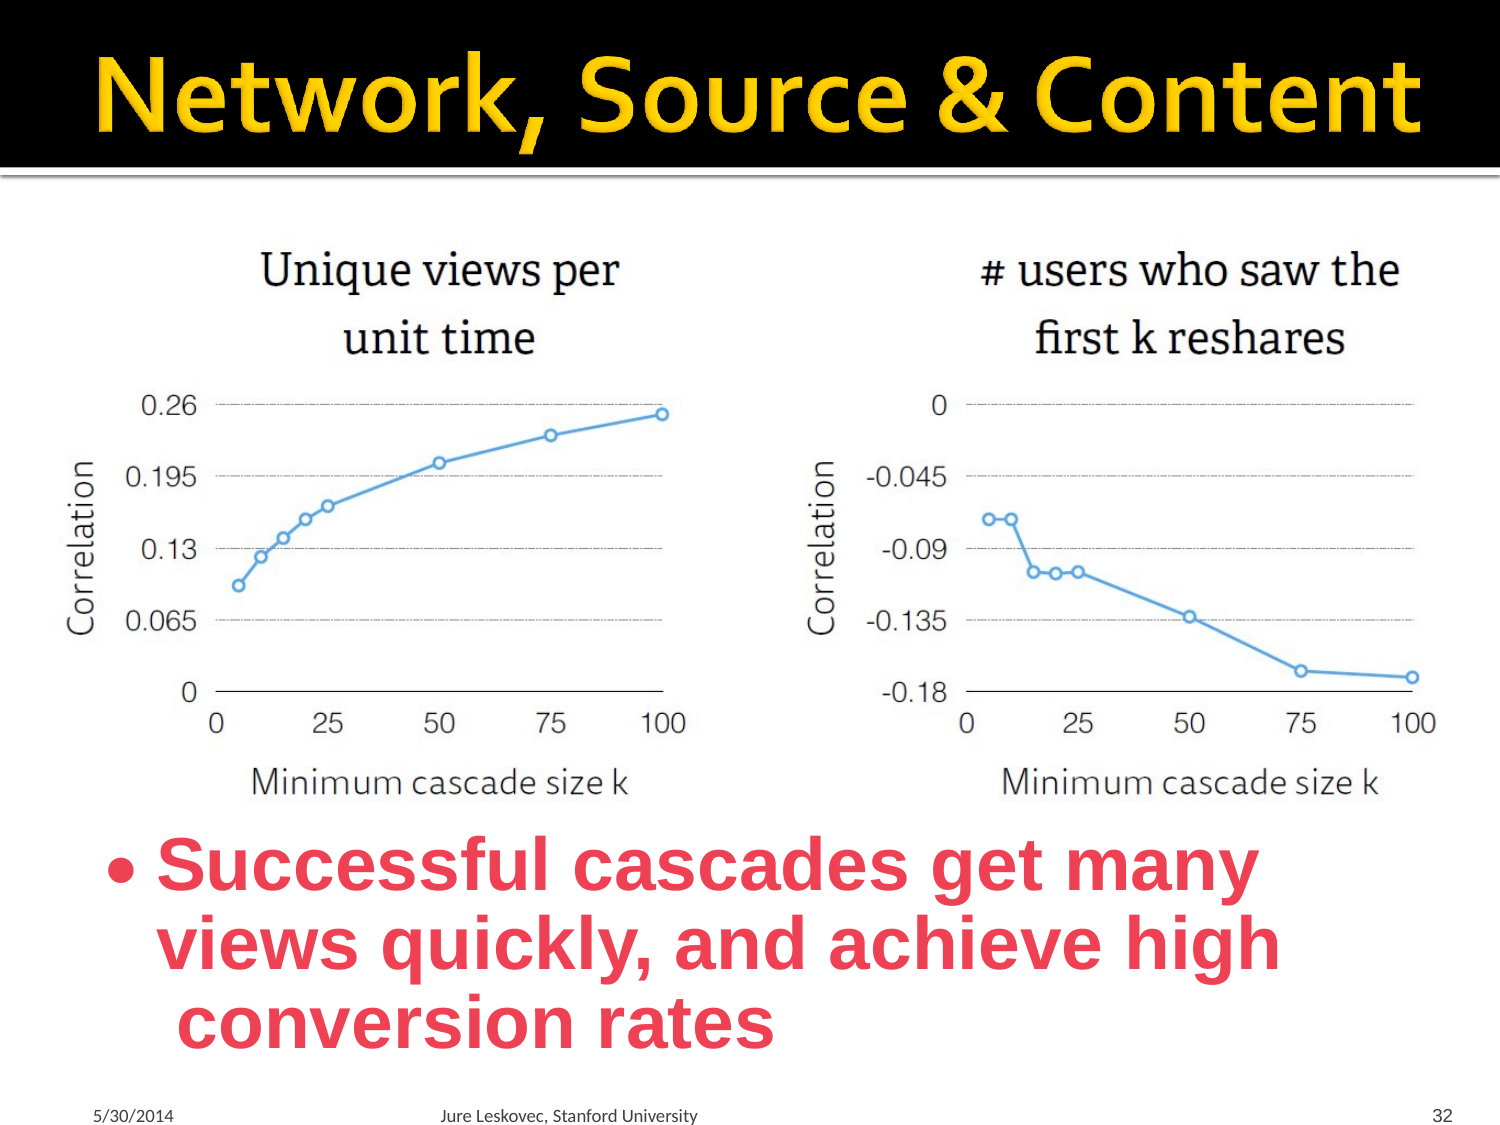

Successful cascades get many  views quickly, and achieve high  conversion rates
5/30/2014
Jure Leskovec, Stanford University
32